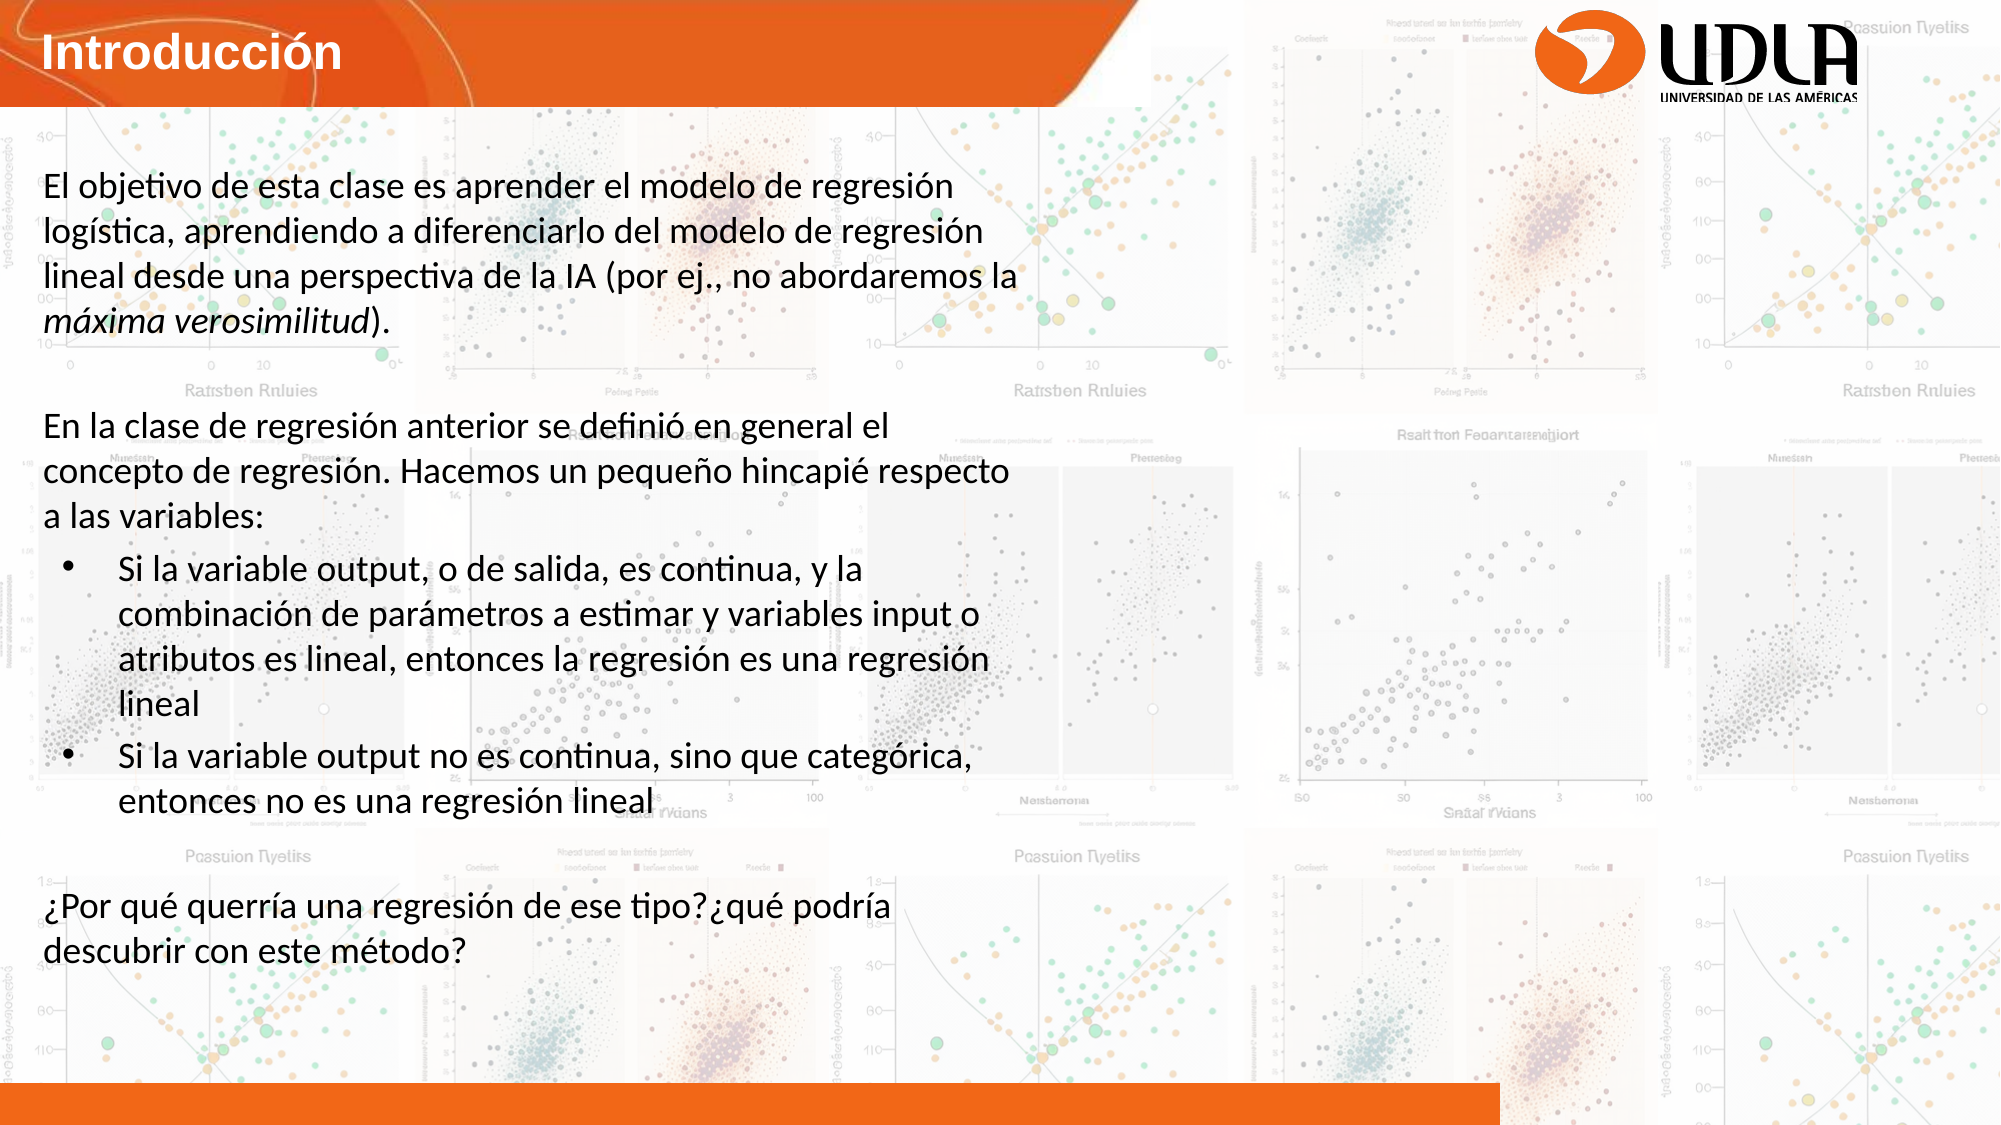

Introducción

El objetivo de esta clase es aprender el modelo de regresión logística, aprendiendo a diferenciarlo del modelo de regresión lineal desde una perspectiva de la IA (por ej., no abordaremos la máxima verosimilitud).

En la clase de regresión anterior se definió en general el concepto de regresión. Hacemos un pequeño hincapié respecto a las variables:
Si la variable output, o de salida, es continua, y la combinación de parámetros a estimar y variables input o atributos es lineal, entonces la regresión es una regresión lineal
Si la variable output no es continua, sino que categórica, entonces no es una regresión lineal

¿Por qué querría una regresión de ese tipo?¿qué podría descubrir con este método?